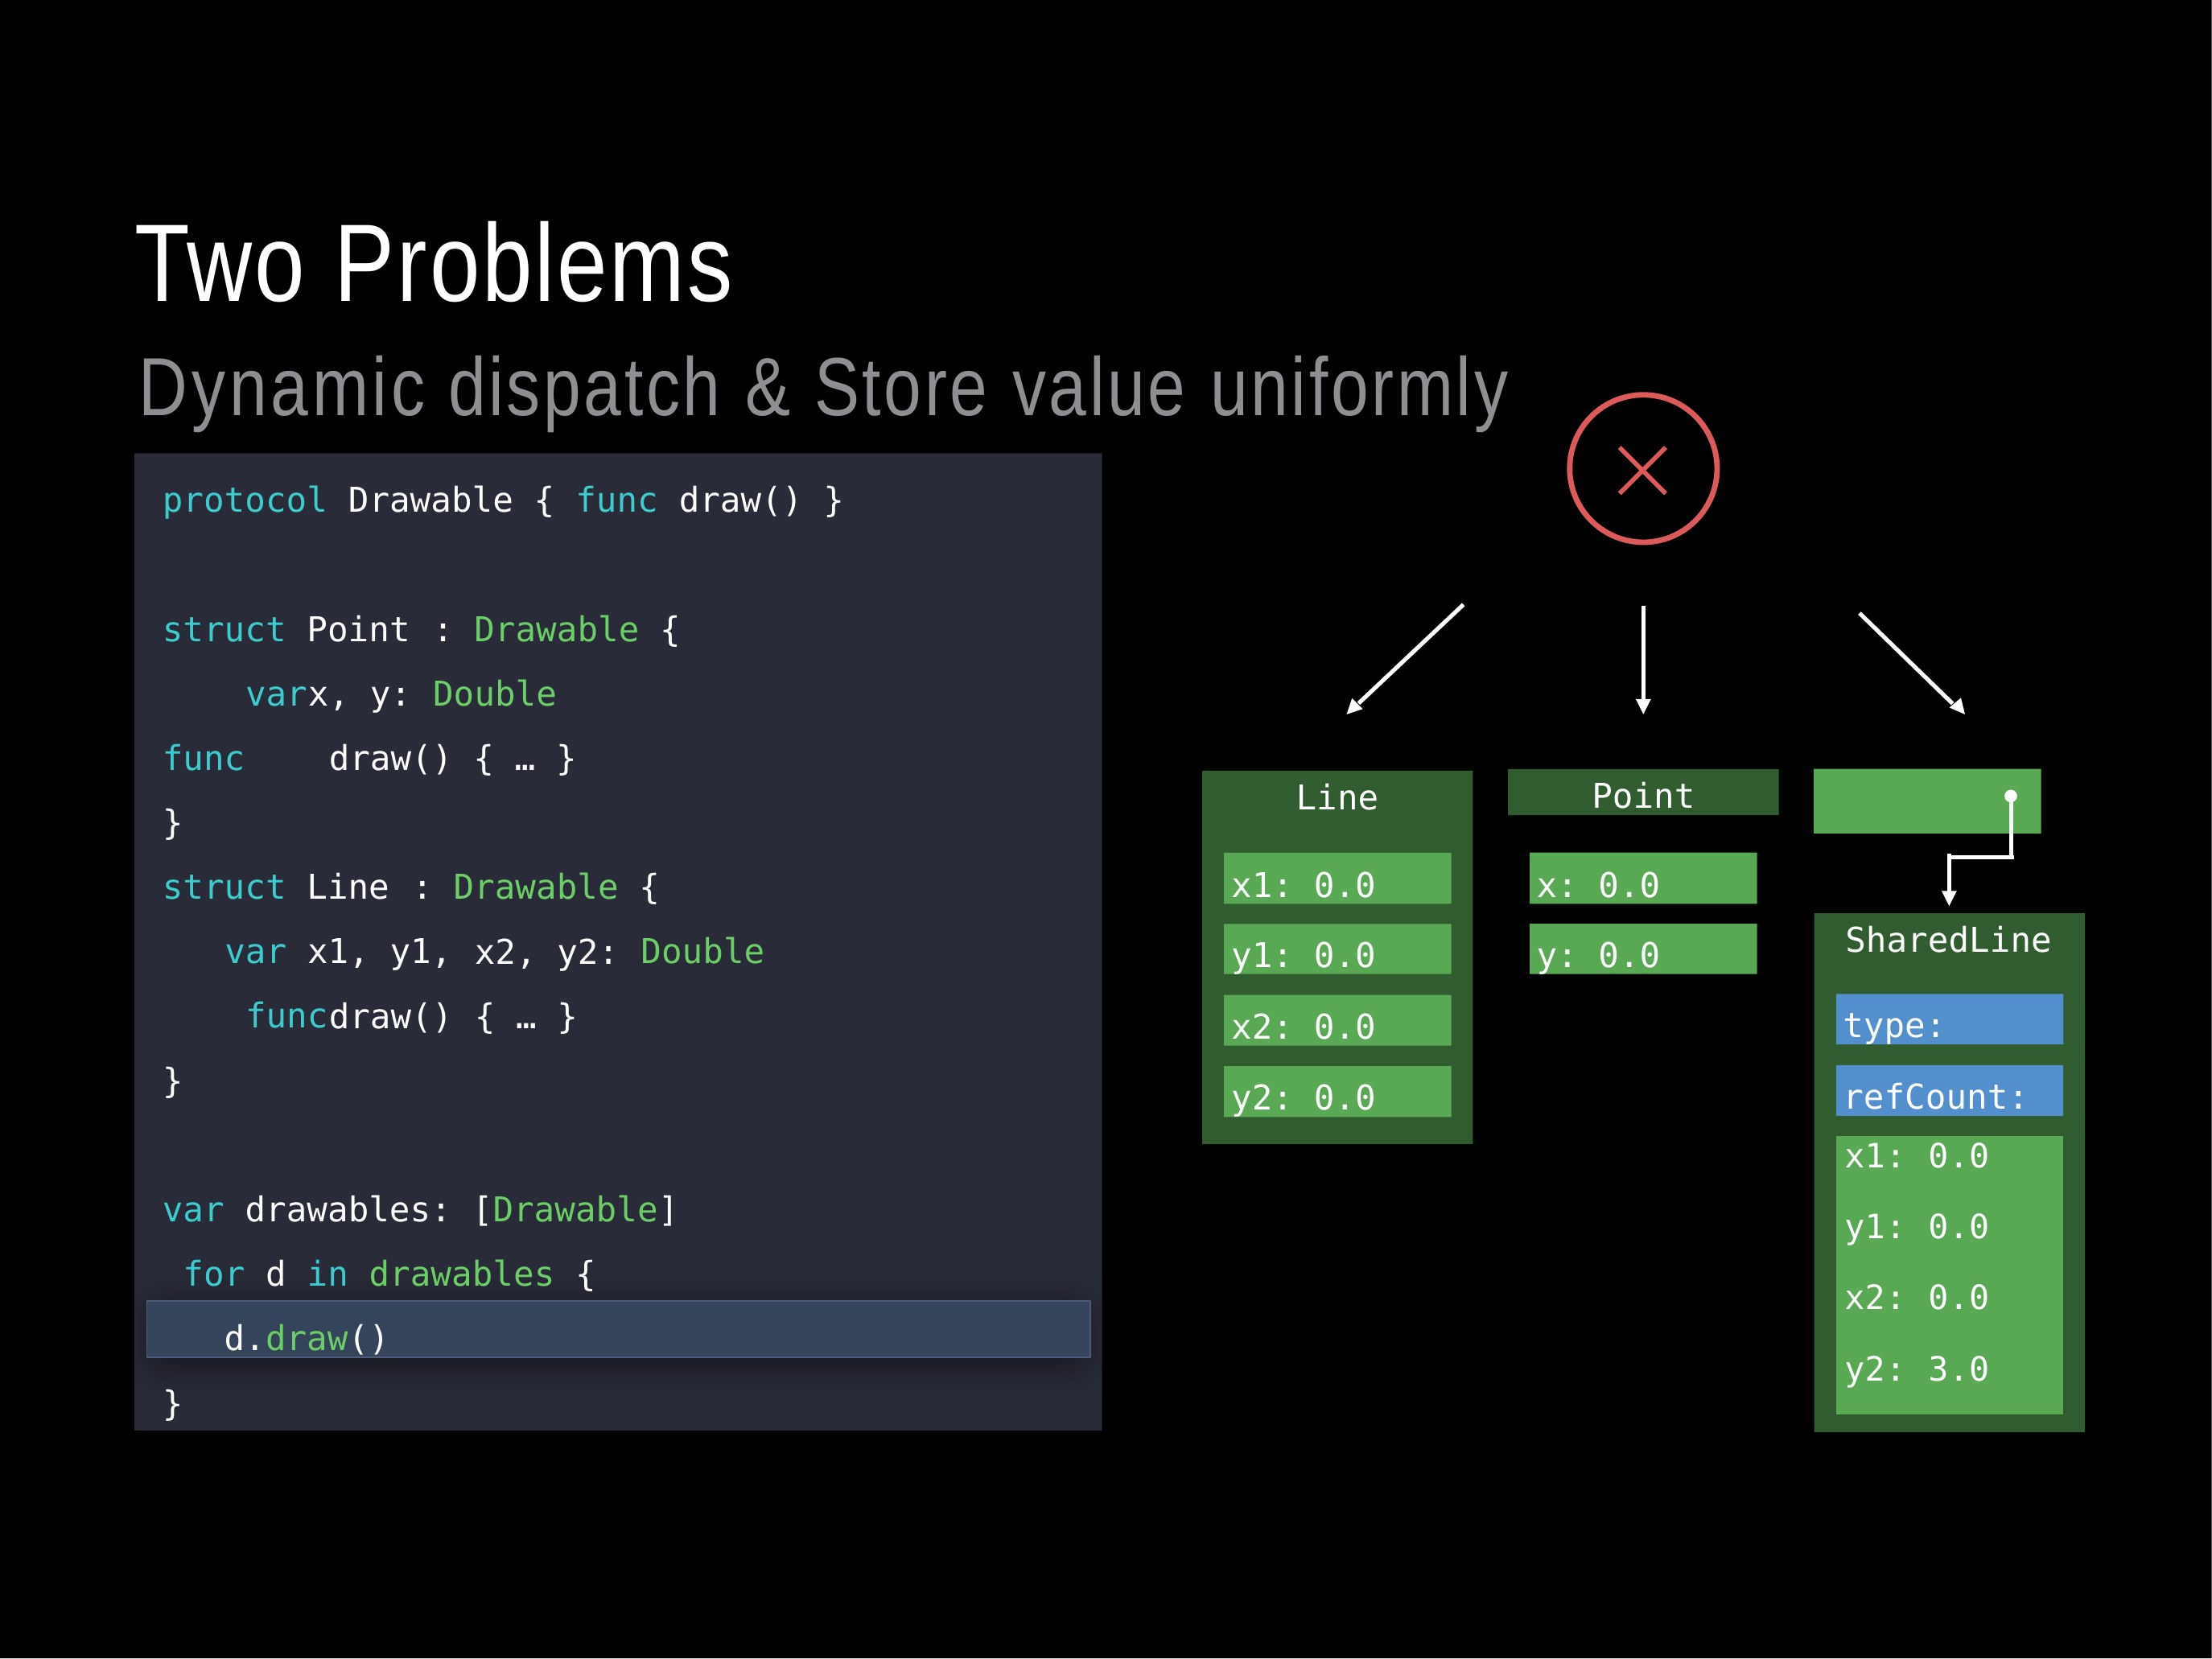

# Two Problems
Dynamic dispatch & Store value uniformly

protocol Drawable { func draw() }

struct Point  var
func
}

: Drawable {

x, y:
Double

draw() { … }

Point

Line

struct Line  var x1, y1,  func
}
x: 0.0
x1: 0.0

: Drawable {
Double

SharedLine
y: 0.0
y1: 0.0
x2, y2:
{ … }
type:
draw()
x2: 0.0
refCount:
y2: 0.0
| x1: | 0.0 |
| --- | --- |
| y1: | 0.0 |
| x2: | 0.0 |
| y2: | 3.0 |
var drawables: [Drawable]  for d in drawables {

d.draw()
}